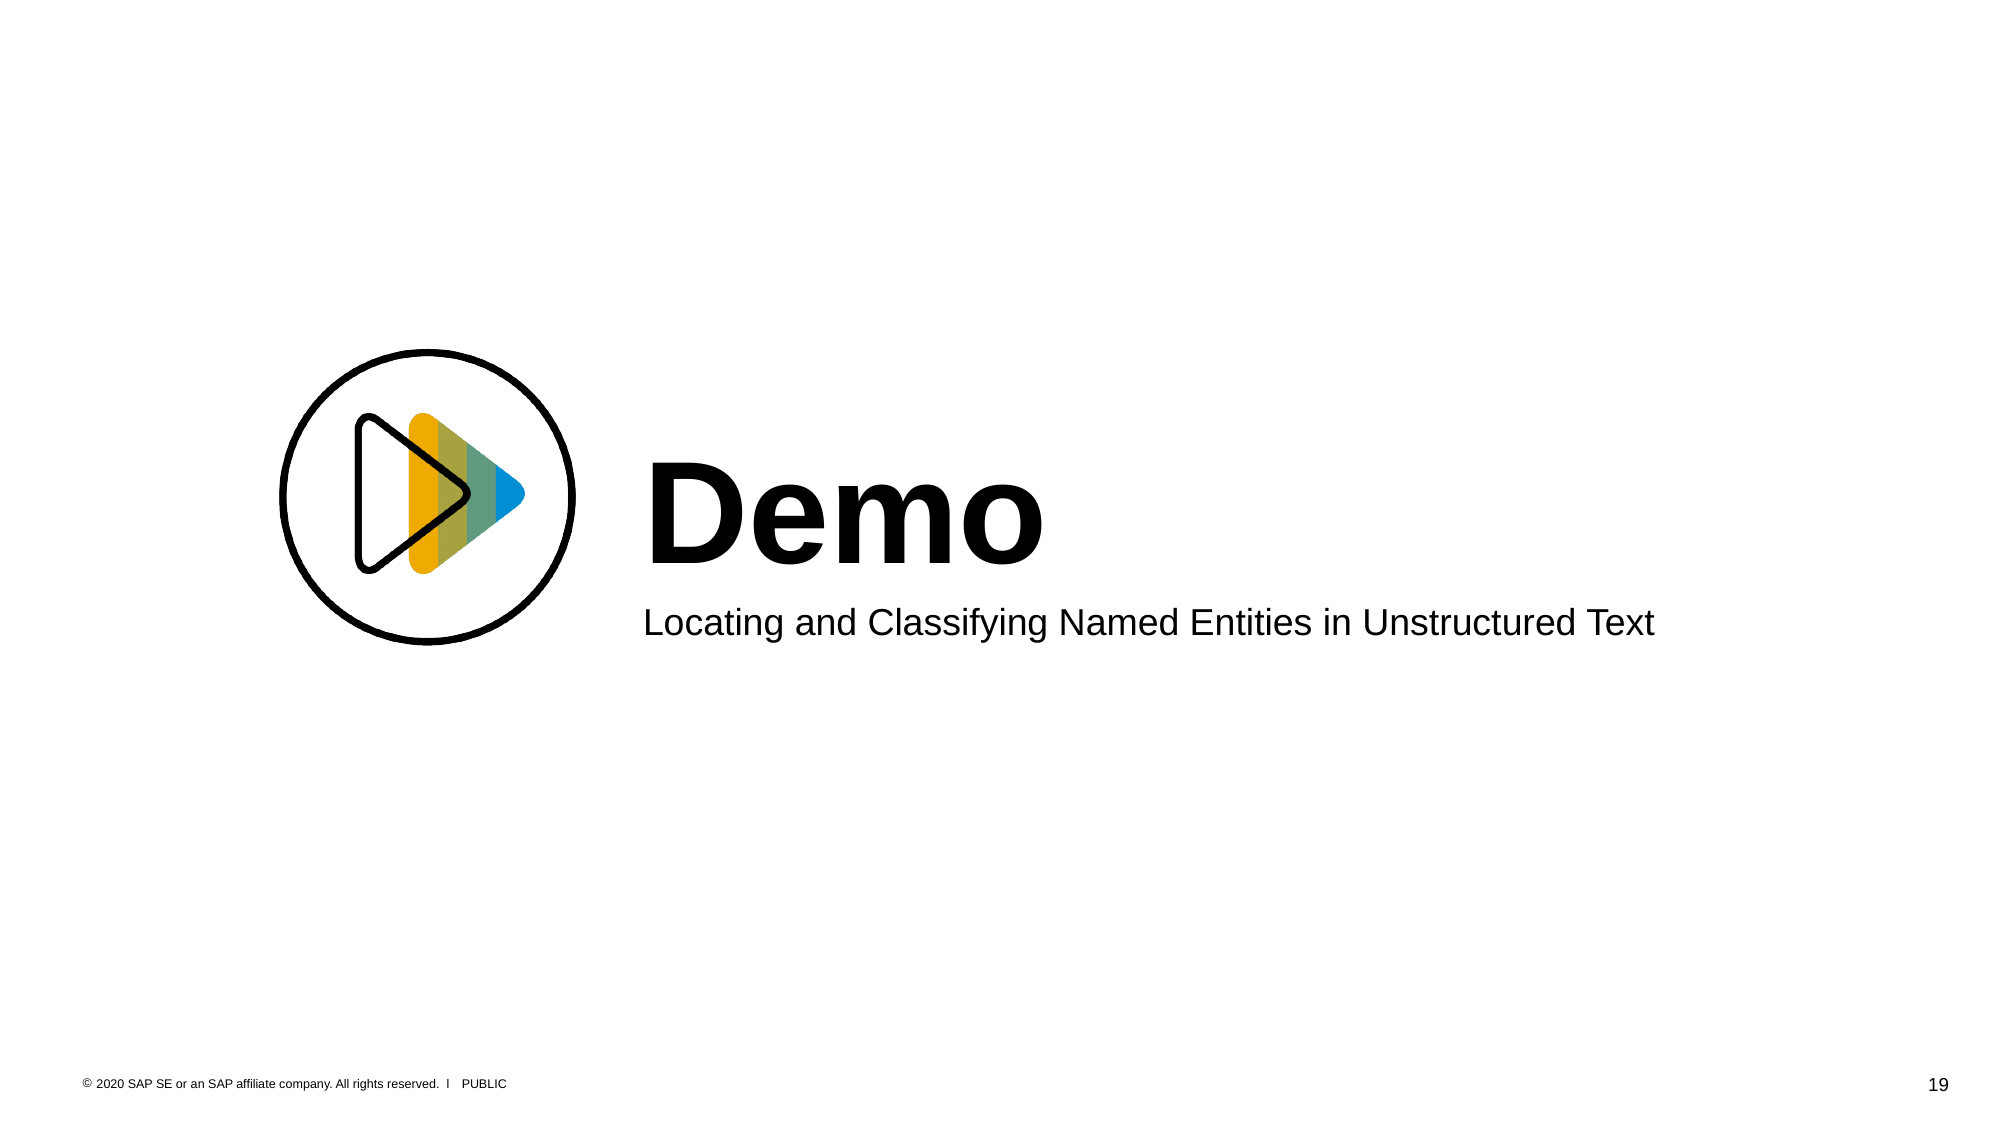

# Demo
Locating and Classifying Named Entities in Unstructured Text